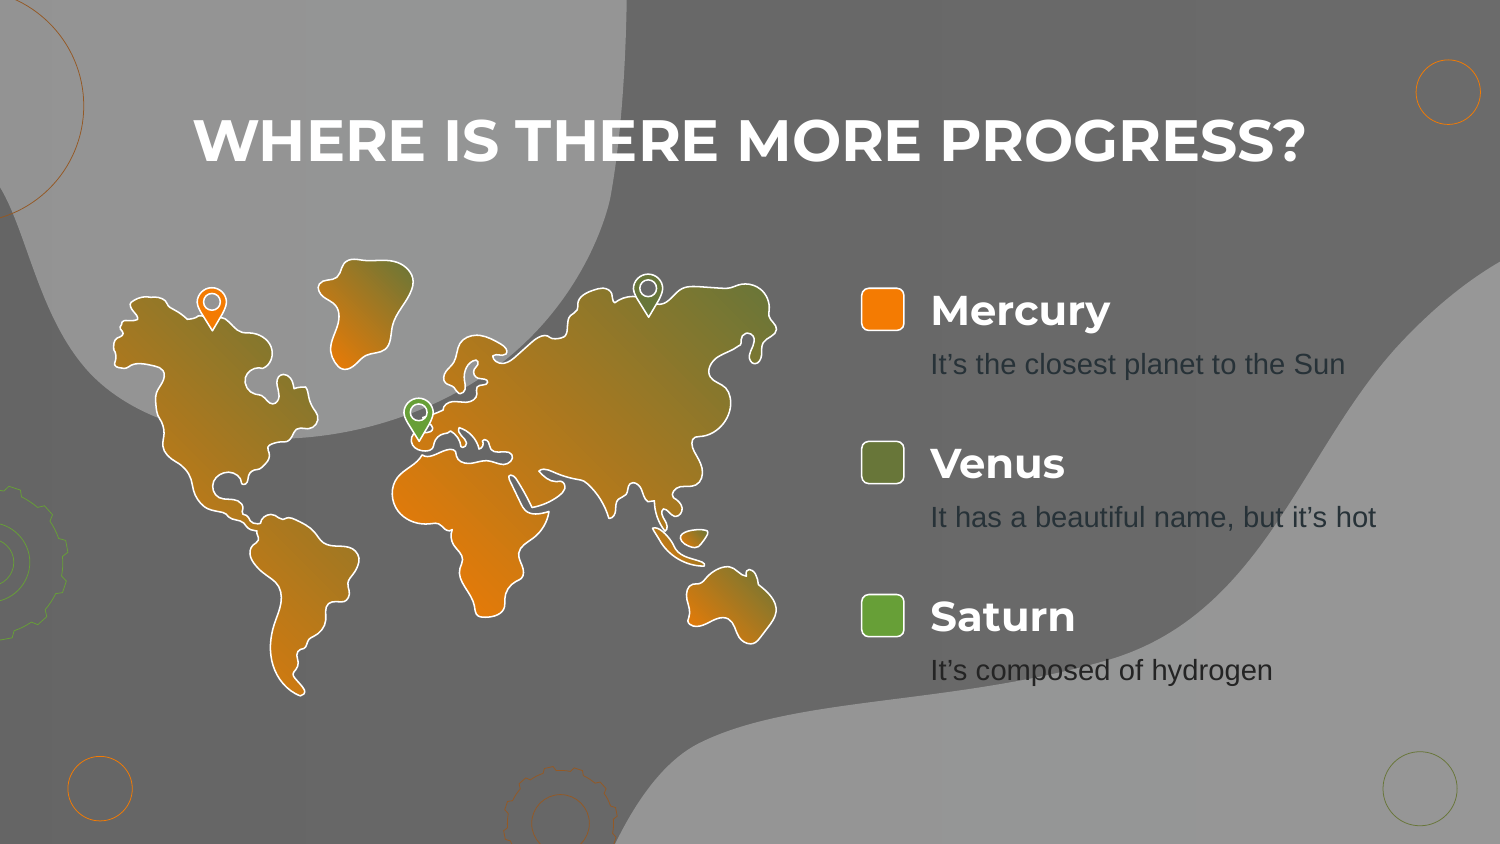

# WHERE IS THERE MORE PROGRESS?

Mercury

It’s the closest planet to the Sun

Venus

It has a beautiful name, but it’s hot
Saturn

It’s composed of hydrogen